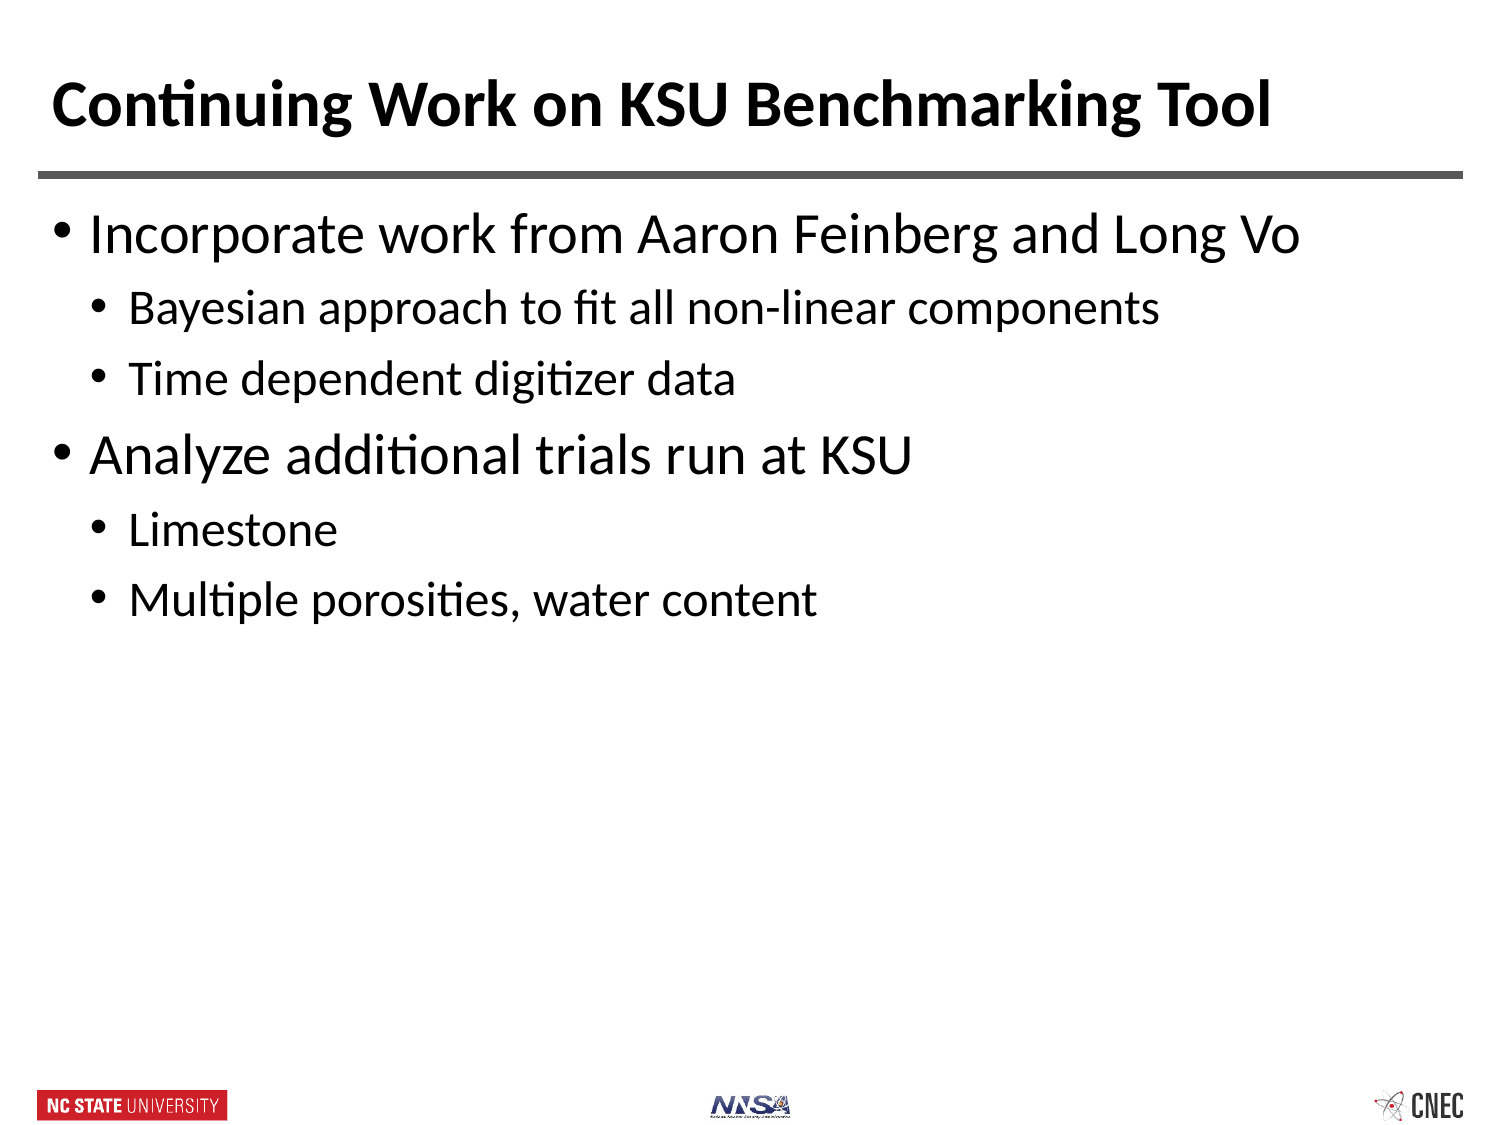

# Continuing Work on KSU Benchmarking Tool
Incorporate work from Aaron Feinberg and Long Vo
Bayesian approach to fit all non-linear components
Time dependent digitizer data
Analyze additional trials run at KSU
Limestone
Multiple porosities, water content